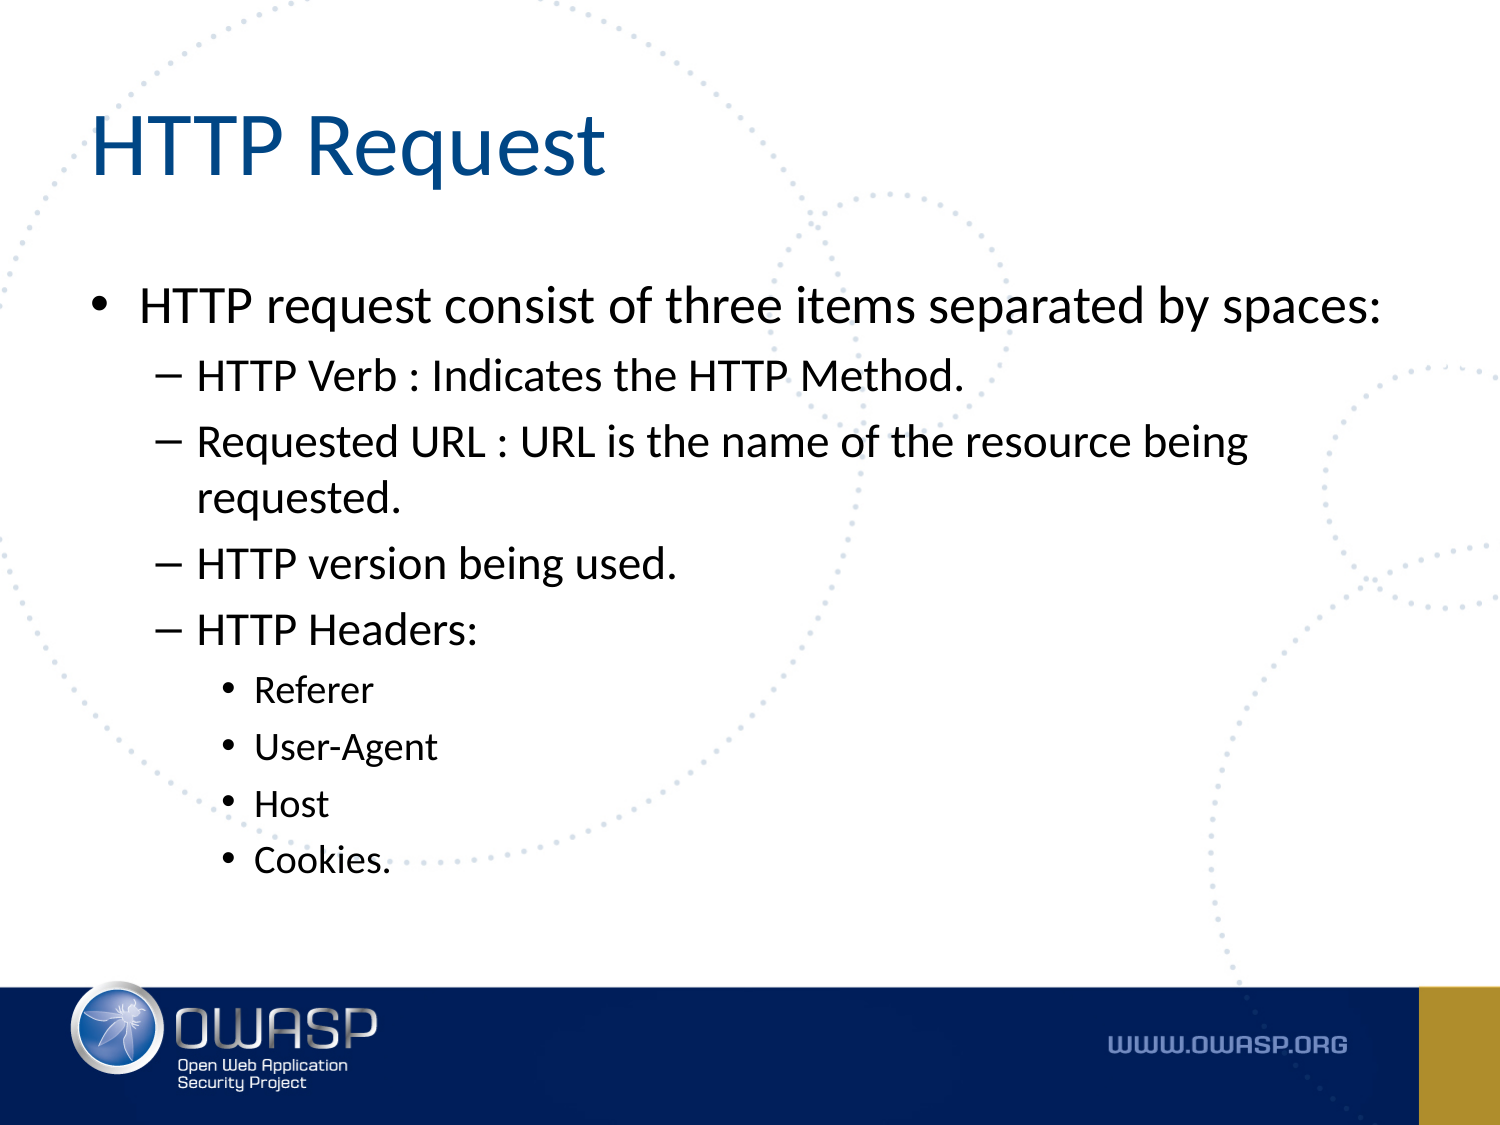

# HTTP Request
HTTP request consist of three items separated by spaces:
HTTP Verb : Indicates the HTTP Method.
Requested URL : URL is the name of the resource being requested.
HTTP version being used.
HTTP Headers:
Referer
User-Agent
Host
Cookies.